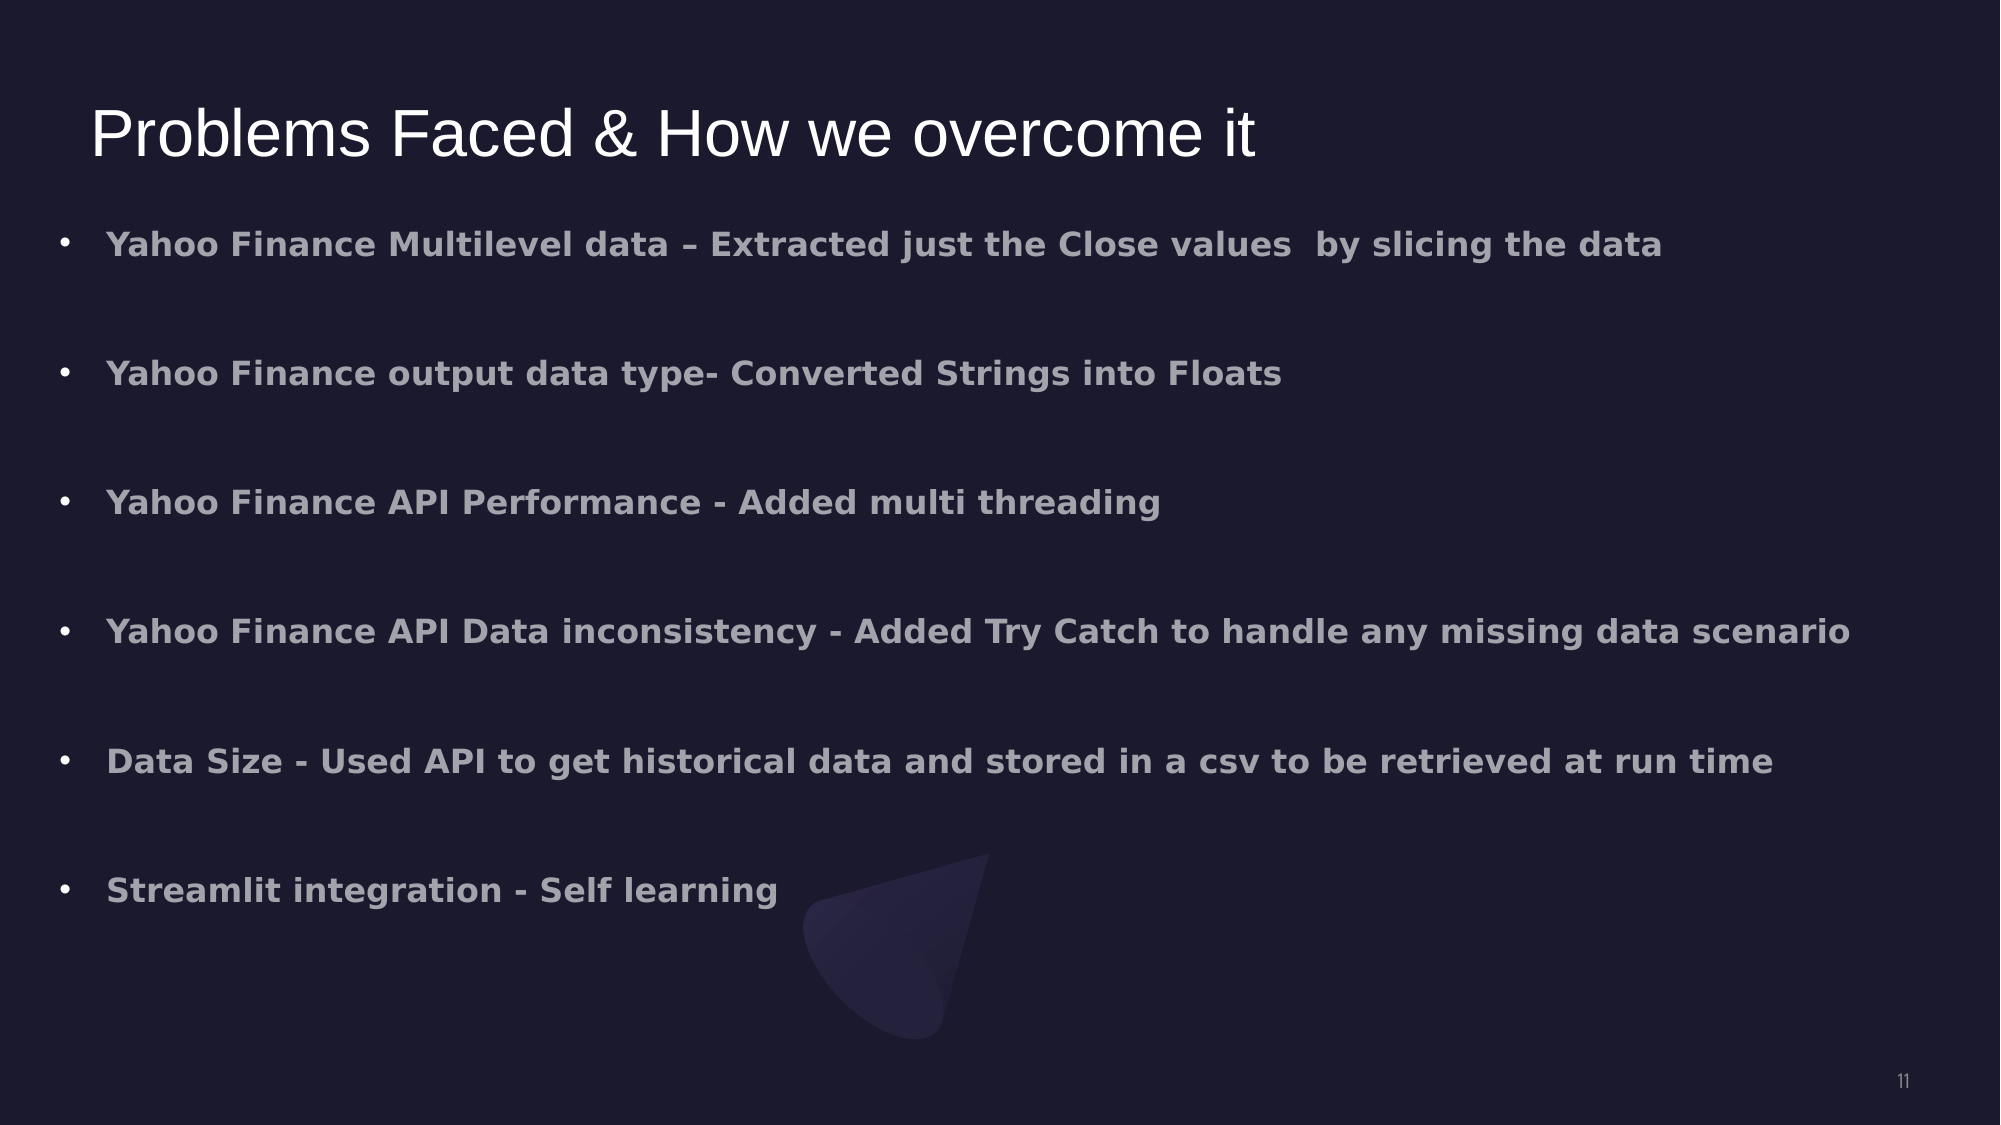

# Problems Faced & How we overcome it
Yahoo Finance Multilevel data – Extracted just the Close values  by slicing the data

Yahoo Finance output data type- Converted Strings into Floats

Yahoo Finance API Performance - Added multi threading

Yahoo Finance API Data inconsistency - Added Try Catch to handle any missing data scenario

Data Size - Used API to get historical data and stored in a csv to be retrieved at run time

Streamlit integration - Self learning
11